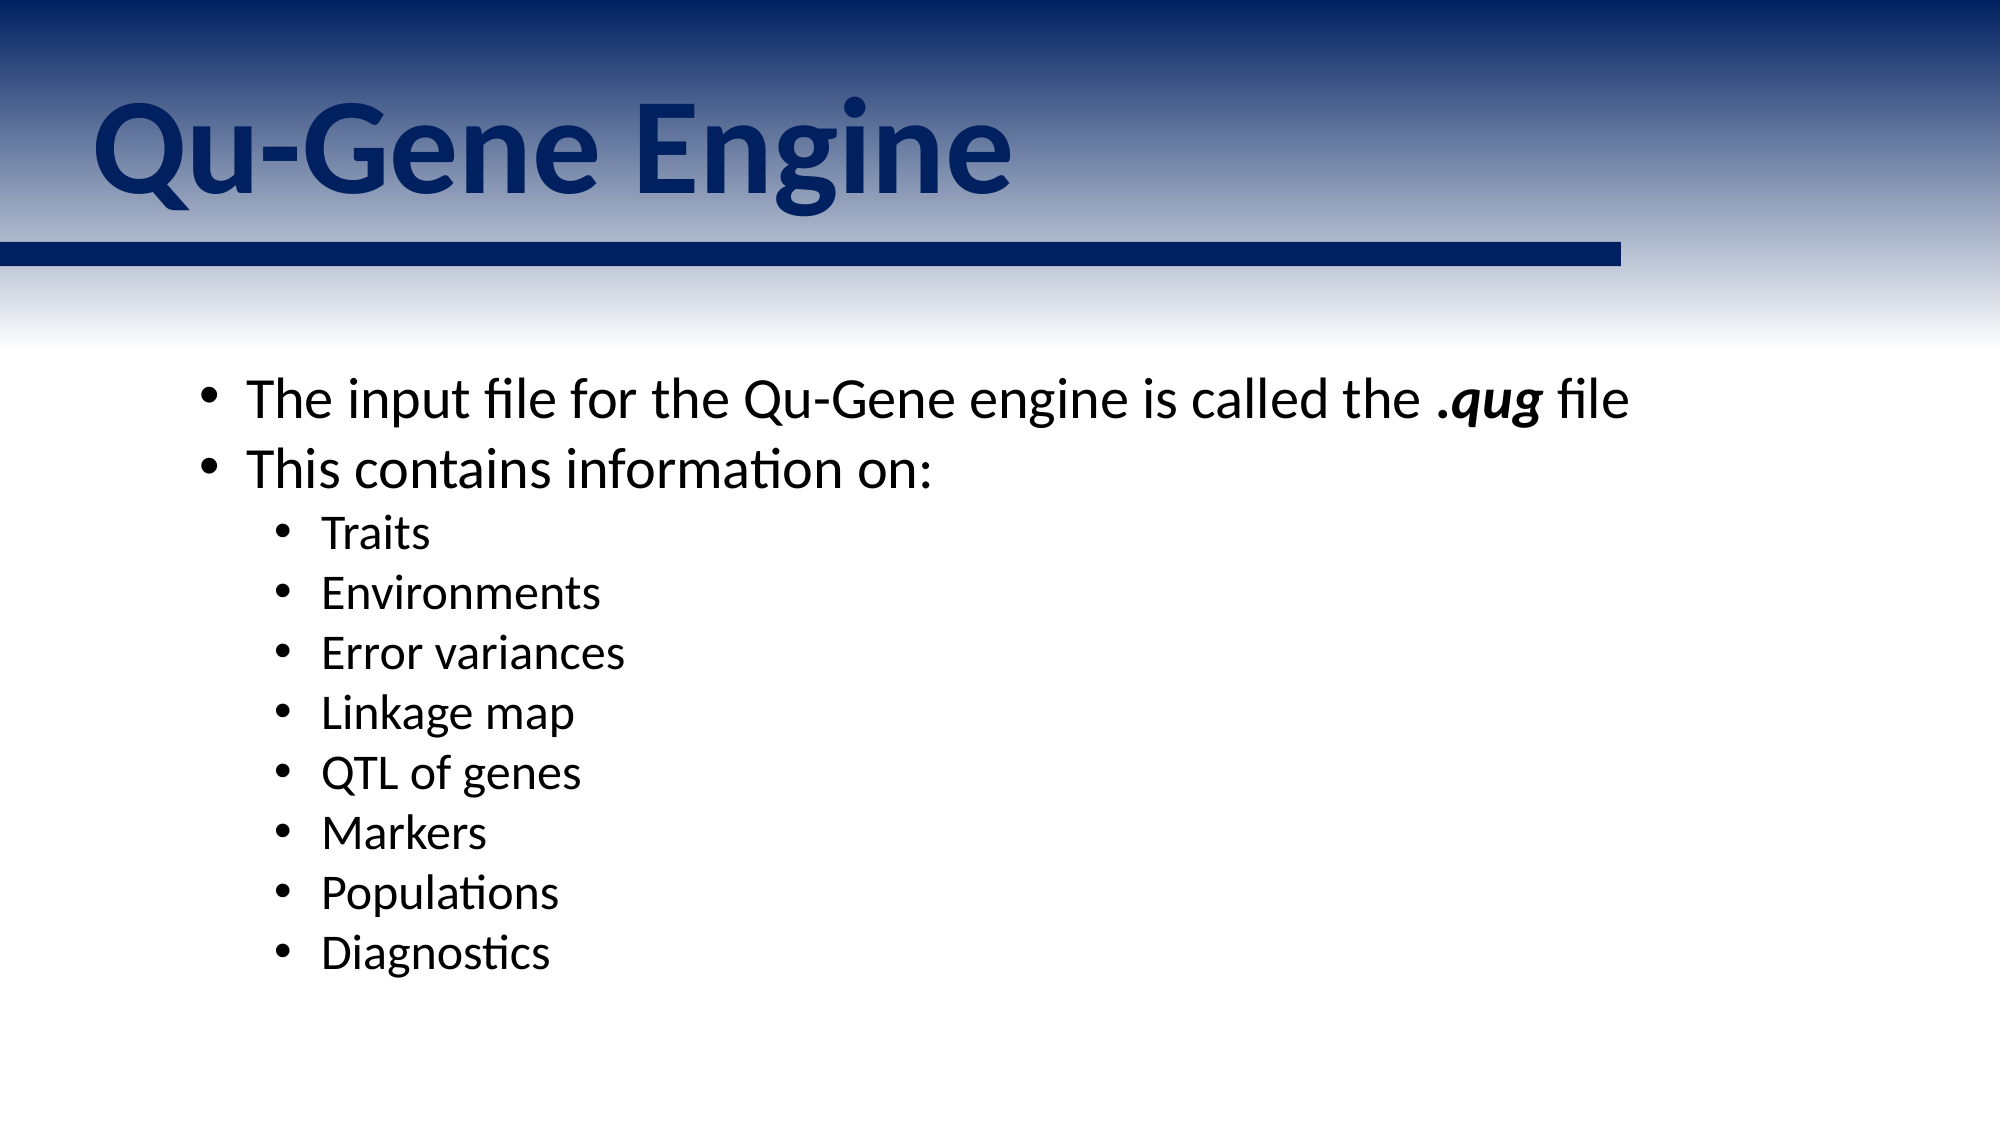

Qu-Gene Engine

The input file for the Qu-Gene engine is called the .qug file
This contains information on:
Traits
Environments
Error variances
Linkage map
QTL of genes
Markers
Populations
Diagnostics